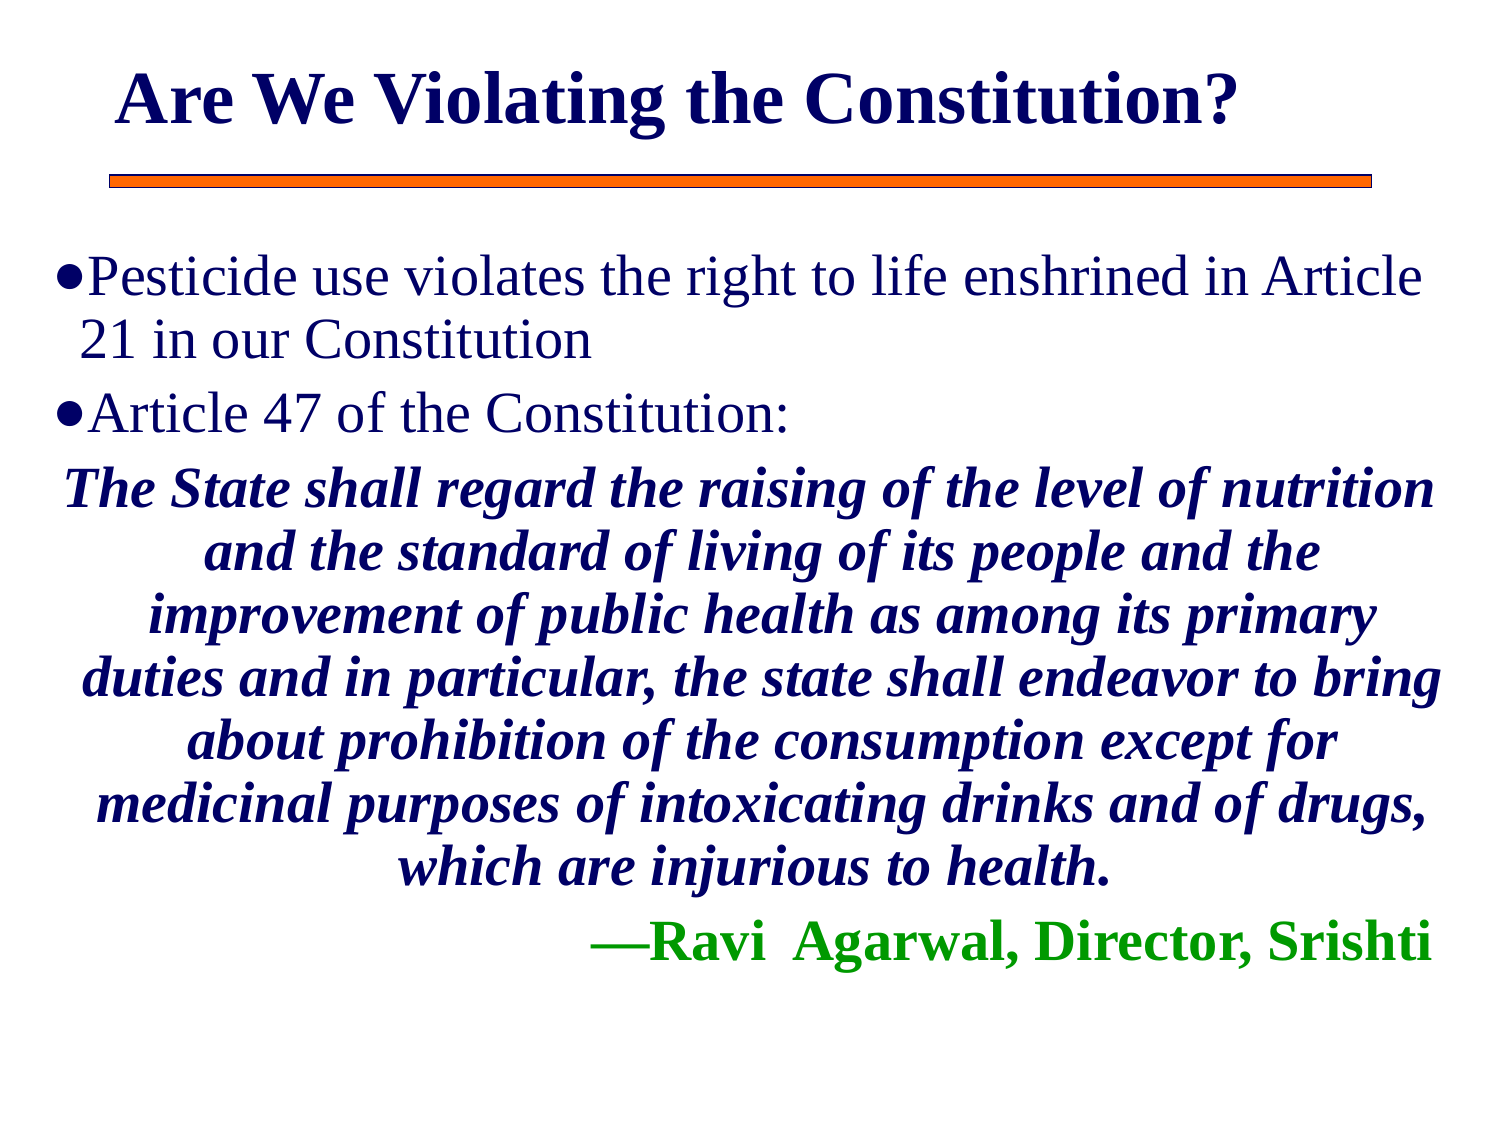

# Are We Violating the Constitution?
Pesticide use violates the right to life enshrined in Article 21 in our Constitution
Article 47 of the Constitution:
The State shall regard the raising of the level of nutrition and the standard of living of its people and the improvement of public health as among its primary duties and in particular, the state shall endeavor to bring about prohibition of the consumption except for medicinal purposes of intoxicating drinks and of drugs, which are injurious to health.
—Ravi  Agarwal, Director, Srishti